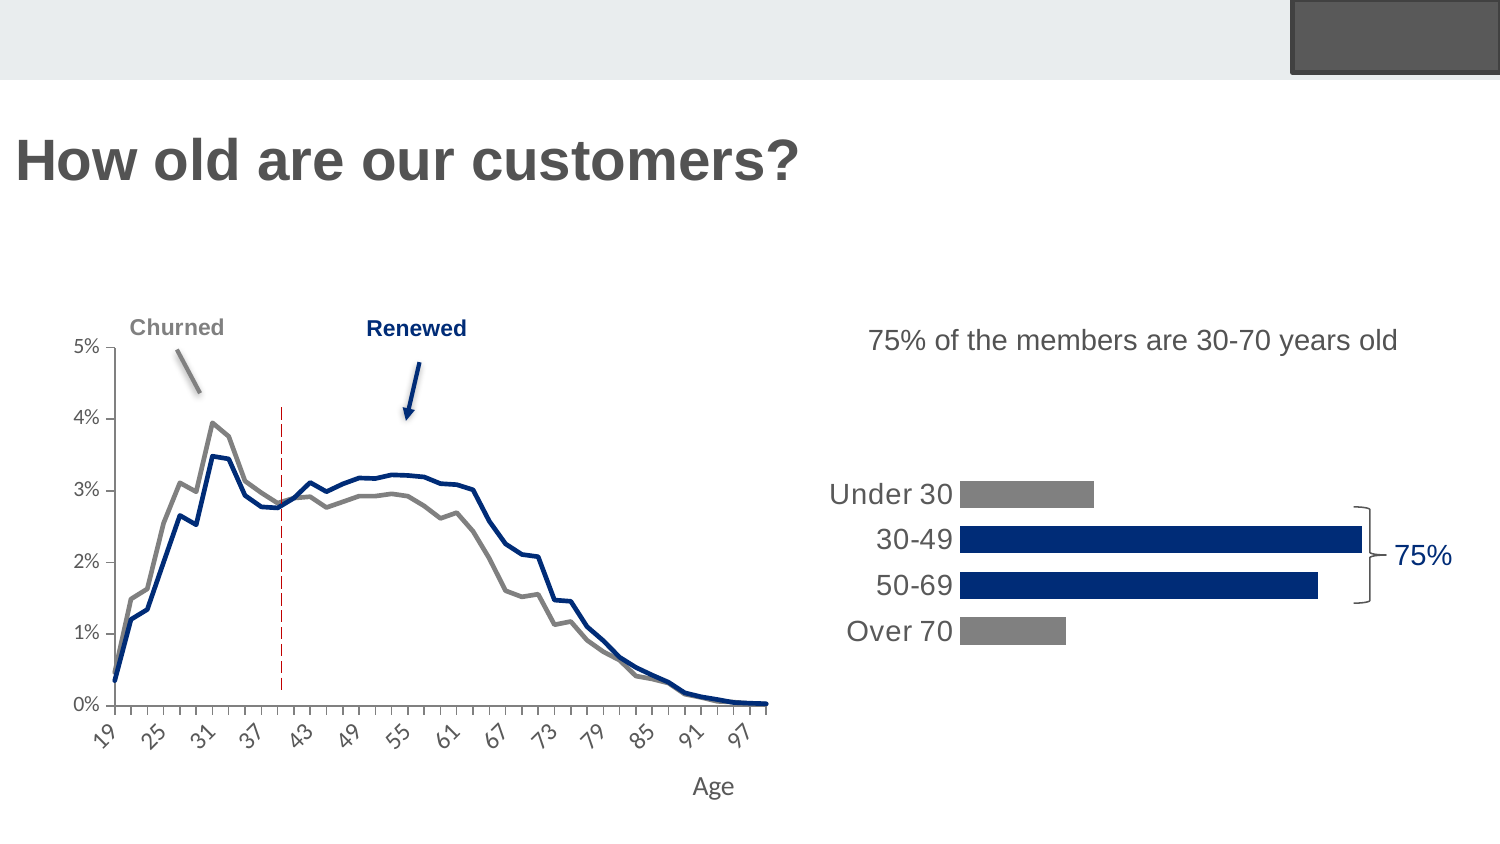

How old are our customers?

### Chart

| Category | not renewal | renewal |
|---|---|---|
| 19 | 0.00466167031233191 | 0.00352411897025744 |
| 21 | 0.0149053919986613 | 0.0120553195034575 |
| 23 | 0.0163158460931617 | 0.0134466383404149 |
| 25 | 0.0254957507082153 | 0.0200366575022911 |
| 27 | 0.0311256140854161 | 0.0265766891610431 |
| 29 | 0.0298825020021276 | 0.0252770140798134 |
| 31 | 0.0395046676468127 | 0.0348412896775806 |
| 33 | 0.0376041405194774 | 0.034466383404149 |
| 35 | 0.031376627102234 | 0.0293593268349579 |
| 37 | 0.0297390659925174 | 0.0277763892360243 |
| 39 | 0.0282927528956144 | 0.0276264267266517 |
| 41 | 0.0289979799428647 | 0.0290010830625677 |
| 43 | 0.0291892279556783 | 0.0311755394484712 |
| 45 | 0.027683149854771 | 0.0298925268682829 |
| 47 | 0.0284720479076272 | 0.0309672581854536 |
| 49 | 0.0292728989612842 | 0.031800383237524 |
| 51 | 0.0292728989612842 | 0.0317254019828376 |
| 53 | 0.0295956299829072 | 0.0322419395151212 |
| 55 | 0.0292609459604834 | 0.0321586270099142 |
| 57 | 0.0278983038691864 | 0.0319420144963759 |
| 59 | 0.026165118753063 | 0.0310089144380572 |
| 61 | 0.02696596980672 | 0.0308672831792052 |
| 63 | 0.0243602156321344 | 0.0301507956344247 |
| 65 | 0.0205830673790655 | 0.0257768891110556 |
| 67 | 0.0160648330763438 | 0.0226026826626677 |
| 69 | 0.0152042170186825 | 0.0211197200699825 |
| 71 | 0.0155747600435089 | 0.0208114638007165 |
| 73 | 0.0113194917584059 | 0.014762975922686 |
| 75 | 0.0117737057888383 | 0.0145880196617512 |
| 77 | 0.00915599861345191 | 0.0110555694409731 |
| 79 | 0.00755429650613787 | 0.00908939431808714 |
| 81 | 0.00637094942685361 | 0.00678163792385237 |
| 83 | 0.00415964427869617 | 0.00535699408481213 |
| 85 | 0.00375324225146723 | 0.00429059401816213 |
| 87 | 0.00317949821302638 | 0.00329084395567775 |
| 89 | 0.00163756110971659 | 0.00181621261351329 |
| 91 | 0.00118334707928425 | 0.00126635007914688 |
| 93 | 0.000633509042445106 | 0.000883112555194535 |
| 95 | 0.000525932035237446 | 0.000466550029159377 |
| 97 | 0.000310778020822127 | 0.000366575022910939 |
| 99 | 0.000239060016017021 | 0.000291593768224611 |
Renewed

75% of the members are 30-70 years old

### Chart

| Category | Percentage |
|---|---|
|  | None |
| Under 30 | 0.1341062109481462 |
| 30-49 | 0.4019098186076091 |
| 50-69 | 0.3578689169955687 |
| Over 70 | 0.10611505344867615 |
75%